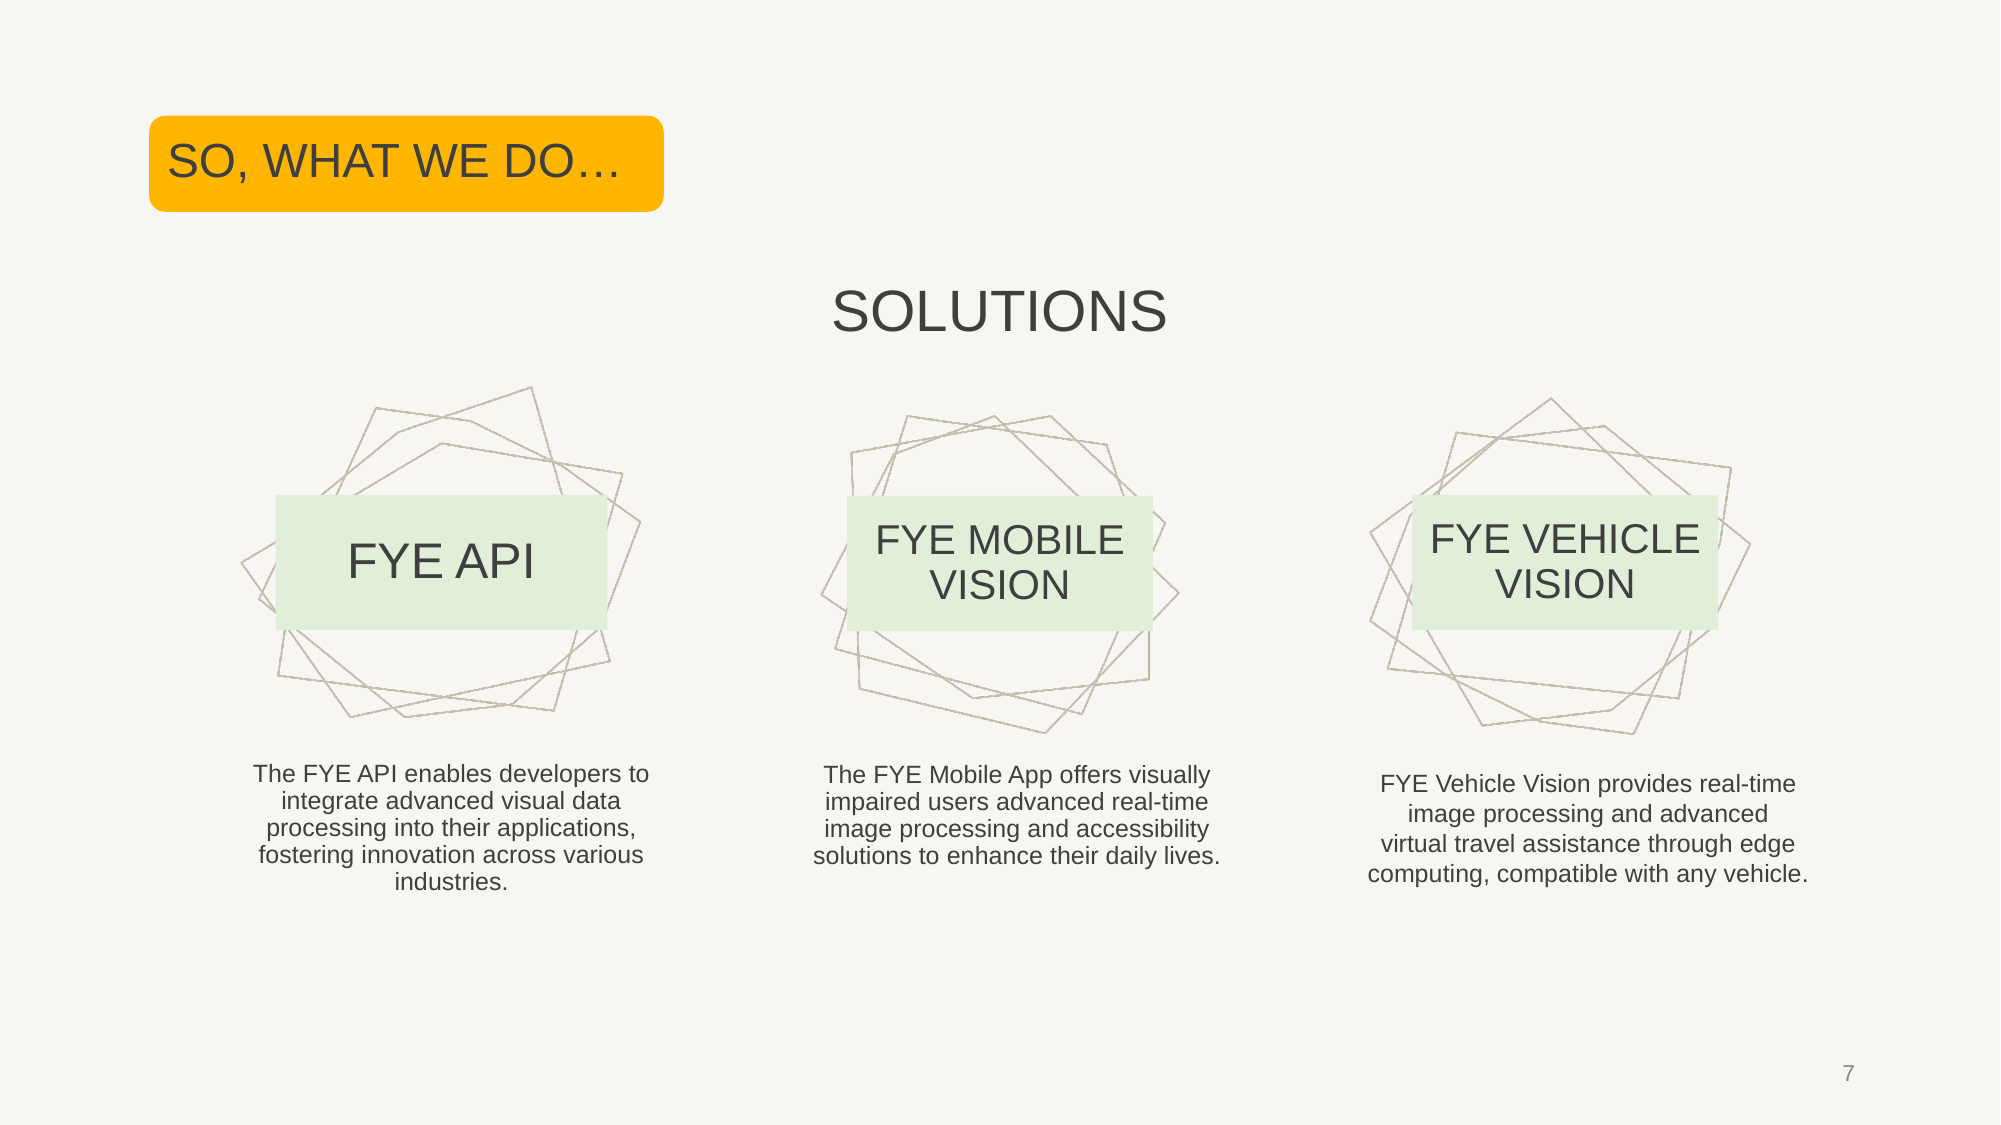

SO, WHAT WE DO…
# SOLUTIONS
FYE API
FYE VEHICLE VISION
FYE MOBILE VISION
The FYE API enables developers to integrate advanced visual data processing into their applications, fostering innovation across various industries.
The FYE Mobile App offers visually impaired users advanced real-time image processing and accessibility solutions to enhance their daily lives.
FYE Vehicle Vision provides real-time image processing and advanced virtual travel assistance through edge computing, compatible with any vehicle.
7